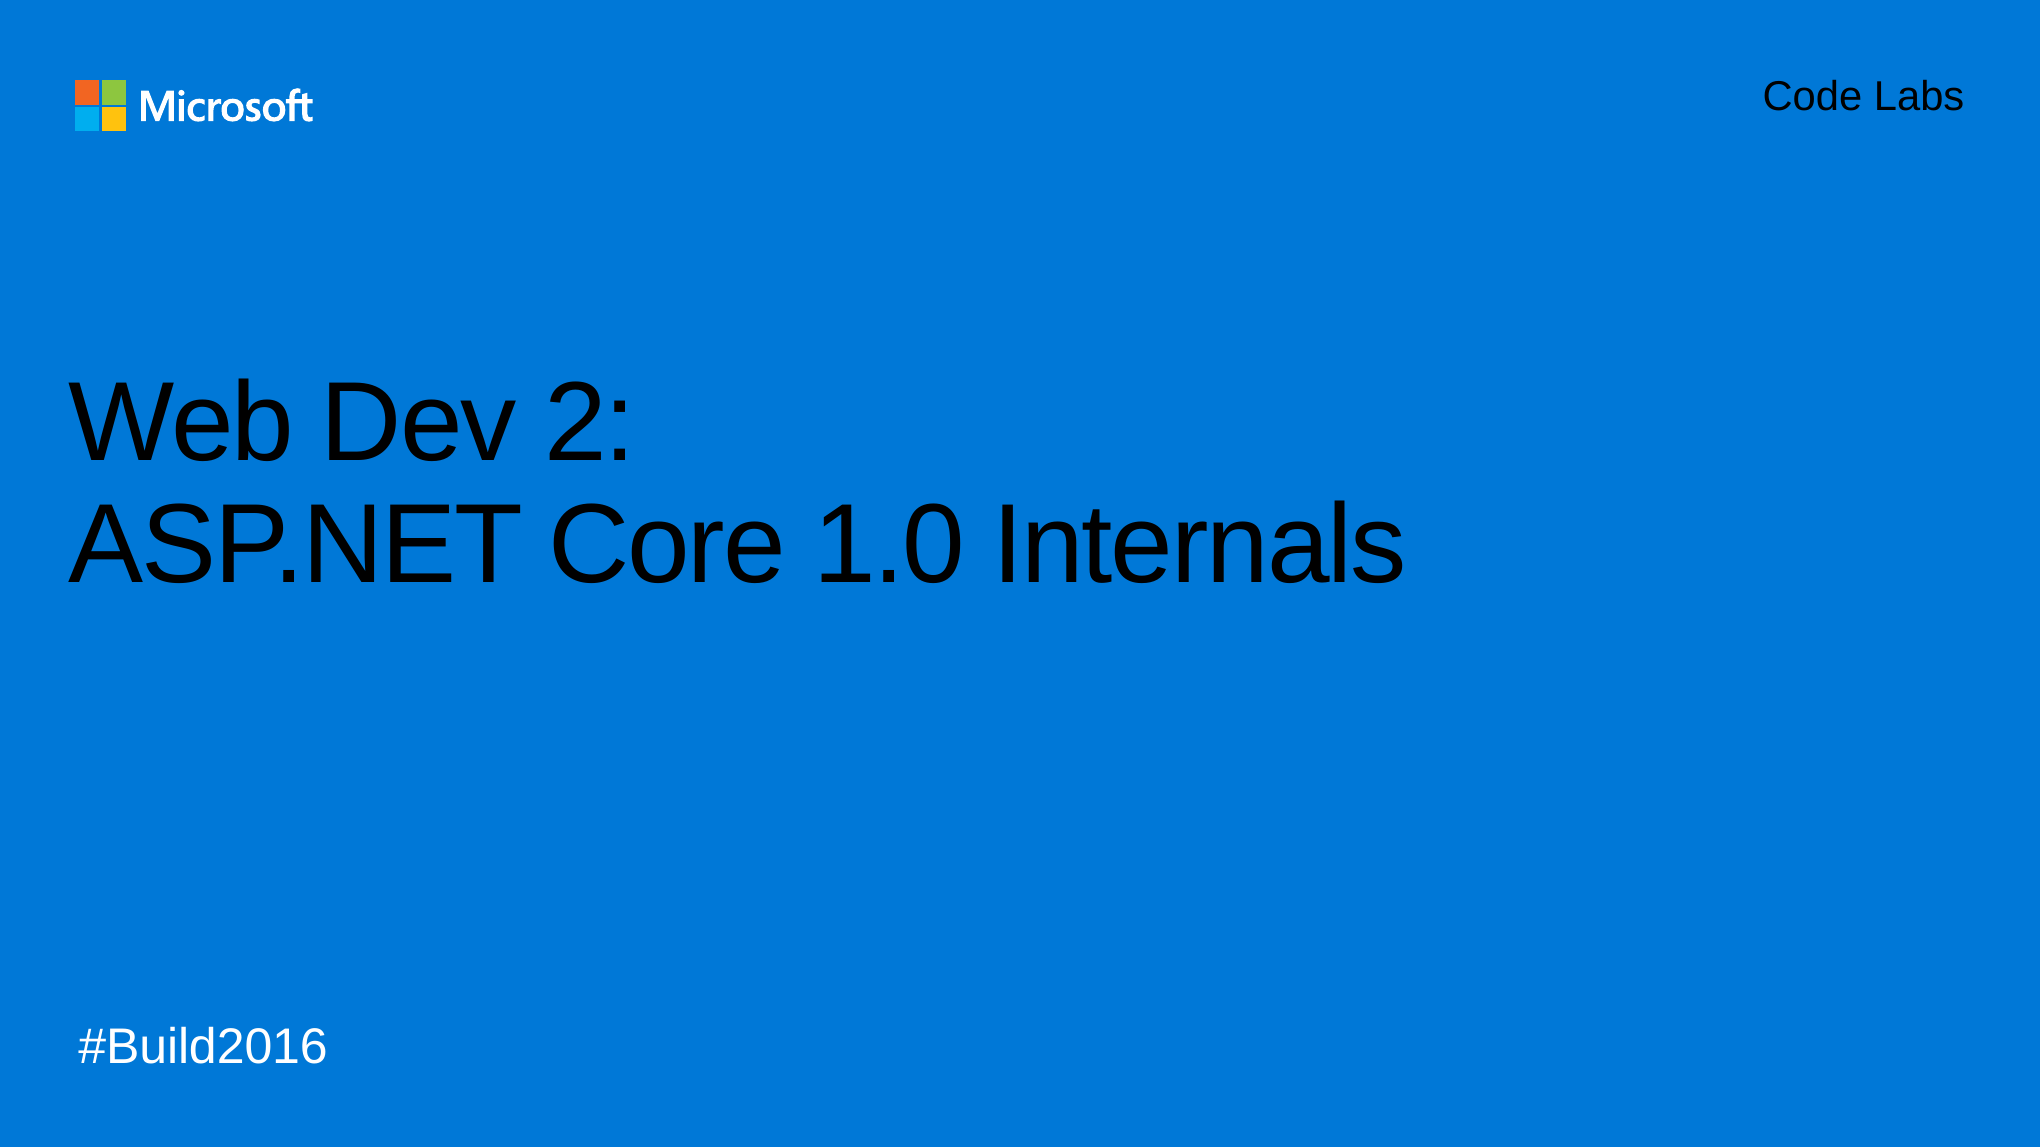

Code Labs
# Web Dev 2: ASP.NET Core 1.0 Internals